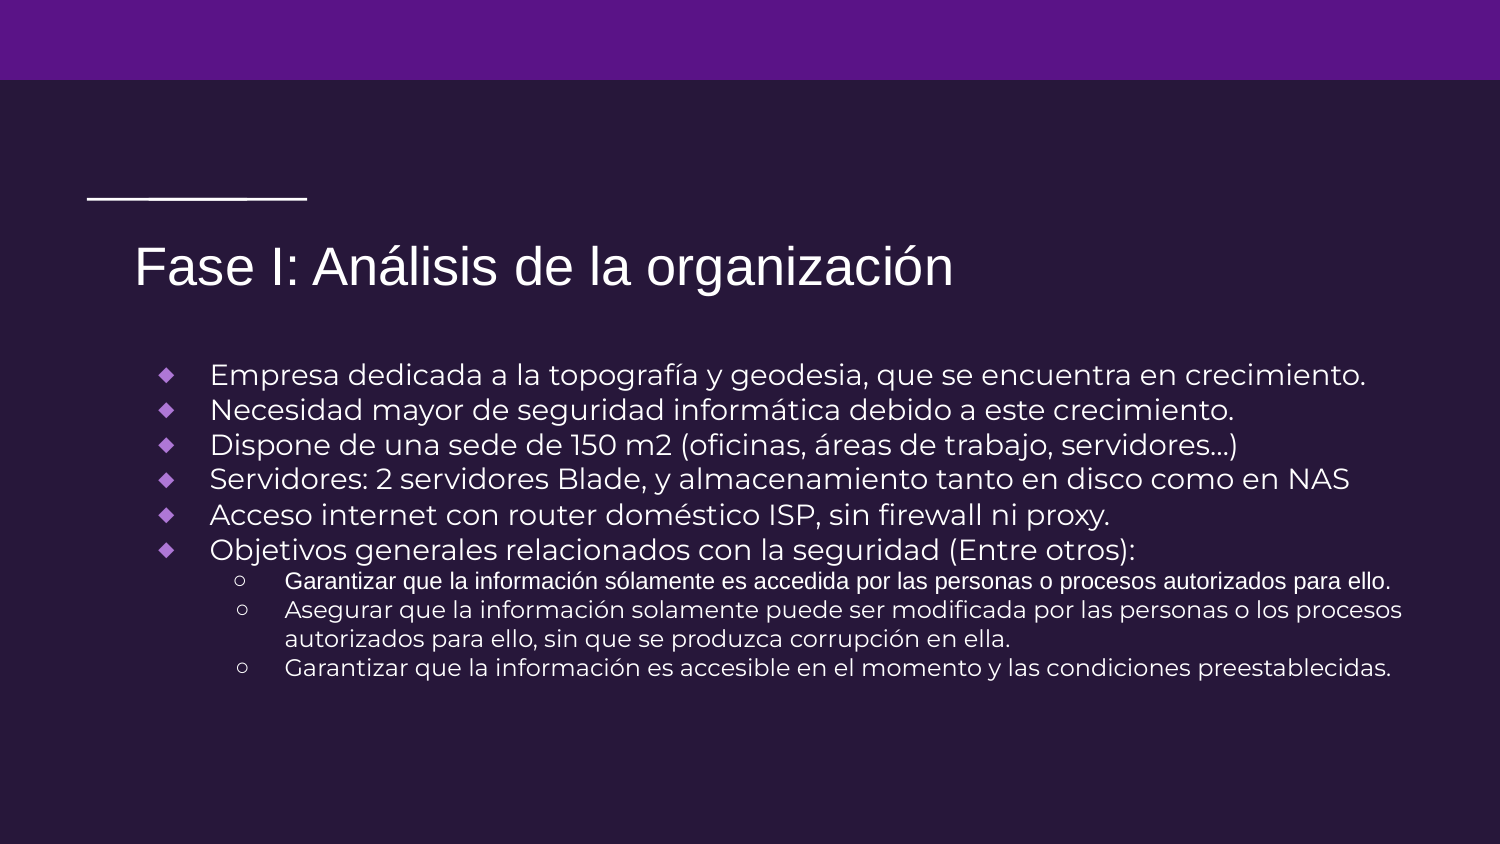

# Fase I: Análisis de la organización
Empresa dedicada a la topografía y geodesia, que se encuentra en crecimiento.
Necesidad mayor de seguridad informática debido a este crecimiento.
Dispone de una sede de 150 m2 (oficinas, áreas de trabajo, servidores…)
Servidores: 2 servidores Blade, y almacenamiento tanto en disco como en NAS
Acceso internet con router doméstico ISP, sin firewall ni proxy.
Objetivos generales relacionados con la seguridad (Entre otros):
Garantizar que la información sólamente es accedida por las personas o procesos autorizados para ello.
Asegurar que la información solamente puede ser modificada por las personas o los procesos autorizados para ello, sin que se produzca corrupción en ella.
Garantizar que la información es accesible en el momento y las condiciones preestablecidas.